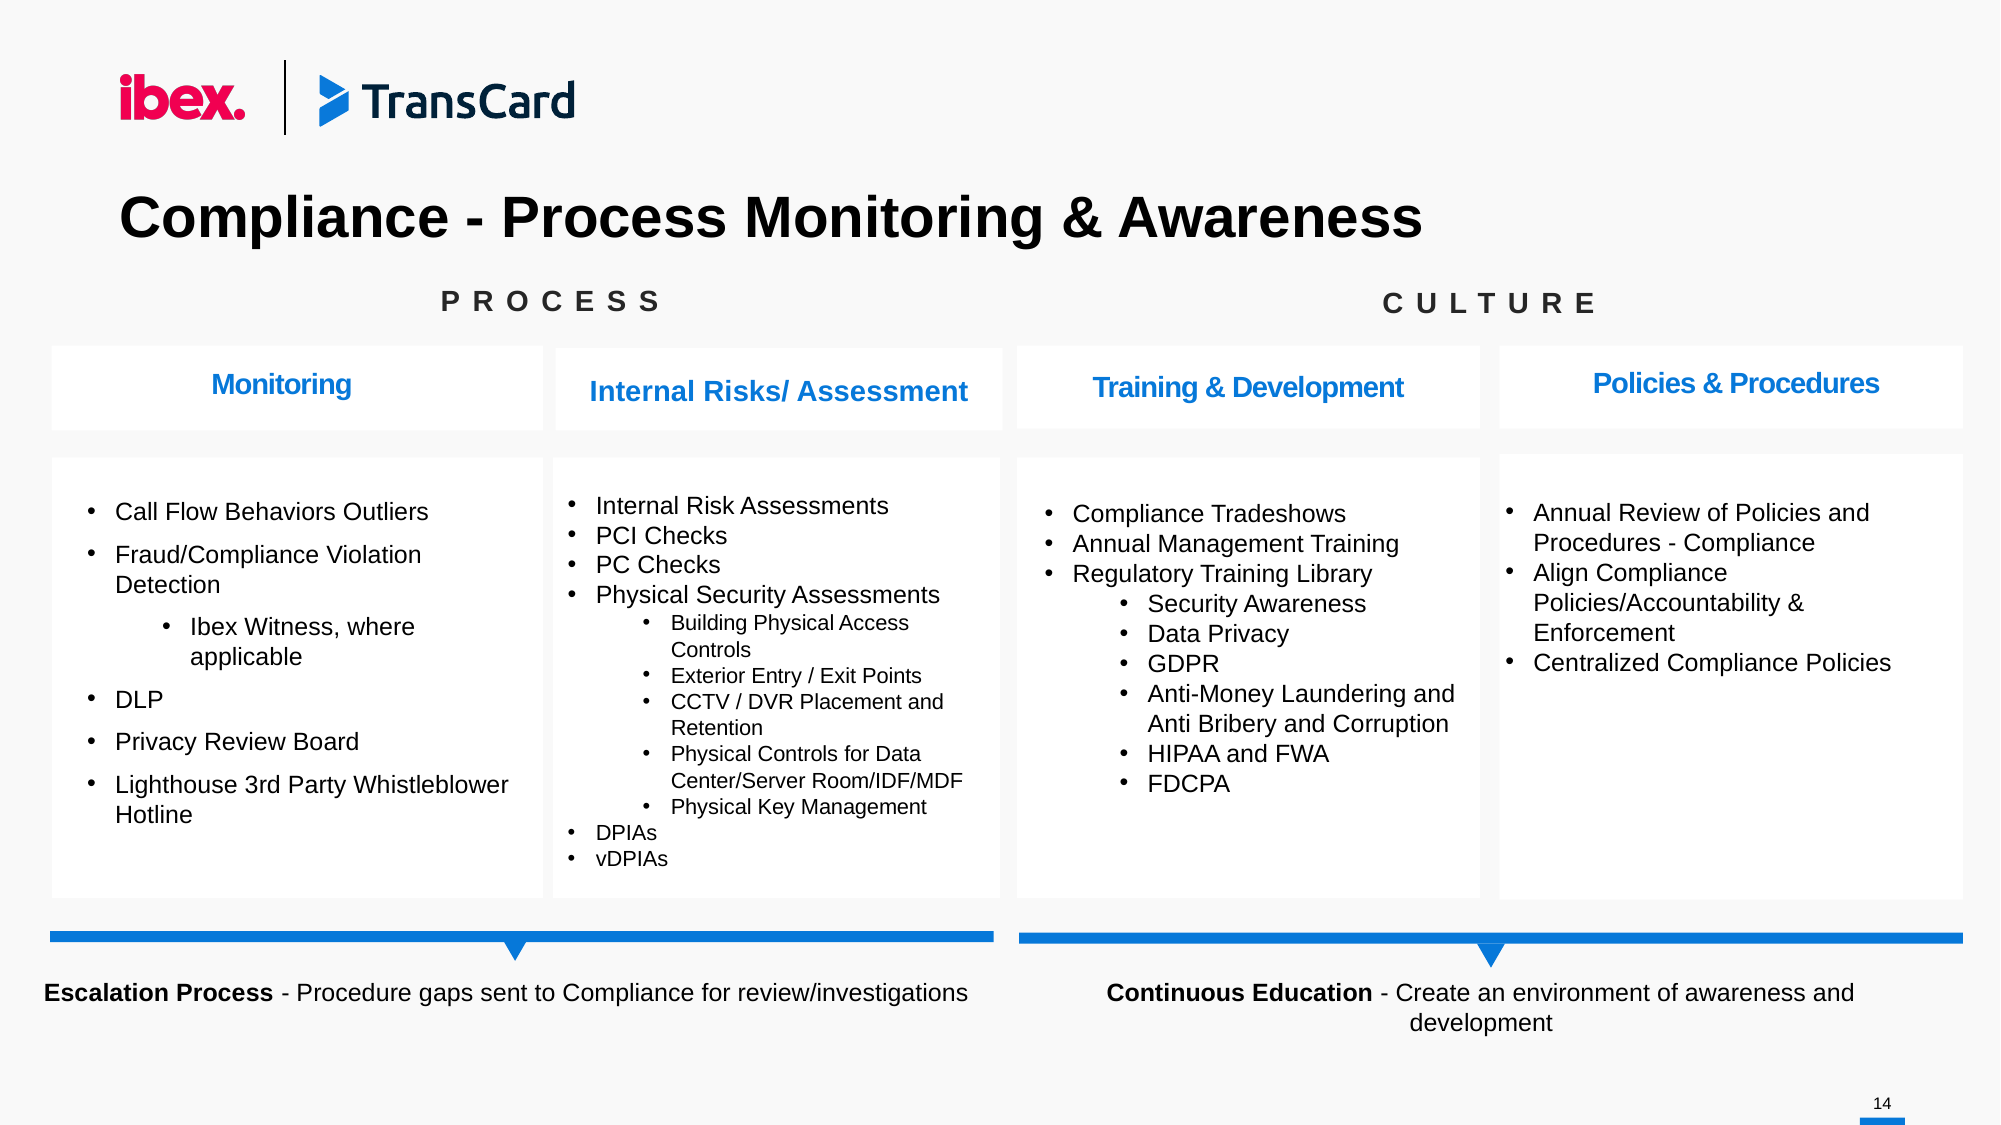

# Compliance - Process Monitoring & Awareness
PROCESS
CULTURE

Internal Risks/ Assessment
Policies & Procedures
Monitoring
Training & Development

Internal Risk Assessments
PCI Checks
PC Checks
Physical Security Assessments
Building Physical Access Controls
Exterior Entry / Exit Points
CCTV / DVR Placement and Retention
Physical Controls for Data Center/Server Room/IDF/MDF
Physical Key Management
DPIAs
vDPIAs

Call Flow Behaviors Outliers
Fraud/Compliance Violation Detection
Ibex Witness, where applicable
DLP
Privacy Review Board
Lighthouse 3rd Party Whistleblower Hotline
Annual Review of Policies and Procedures - Compliance
Align Compliance Policies/Accountability & Enforcement
Centralized Compliance Policies
Compliance Tradeshows
Annual Management Training
Regulatory Training Library
Security Awareness
Data Privacy
GDPR
Anti-Money Laundering and Anti Bribery and Corruption
HIPAA and FWA
FDCPA

Continuous Education - Create an environment of awareness and development
Escalation Process - Procedure gaps sent to Compliance for review/investigations